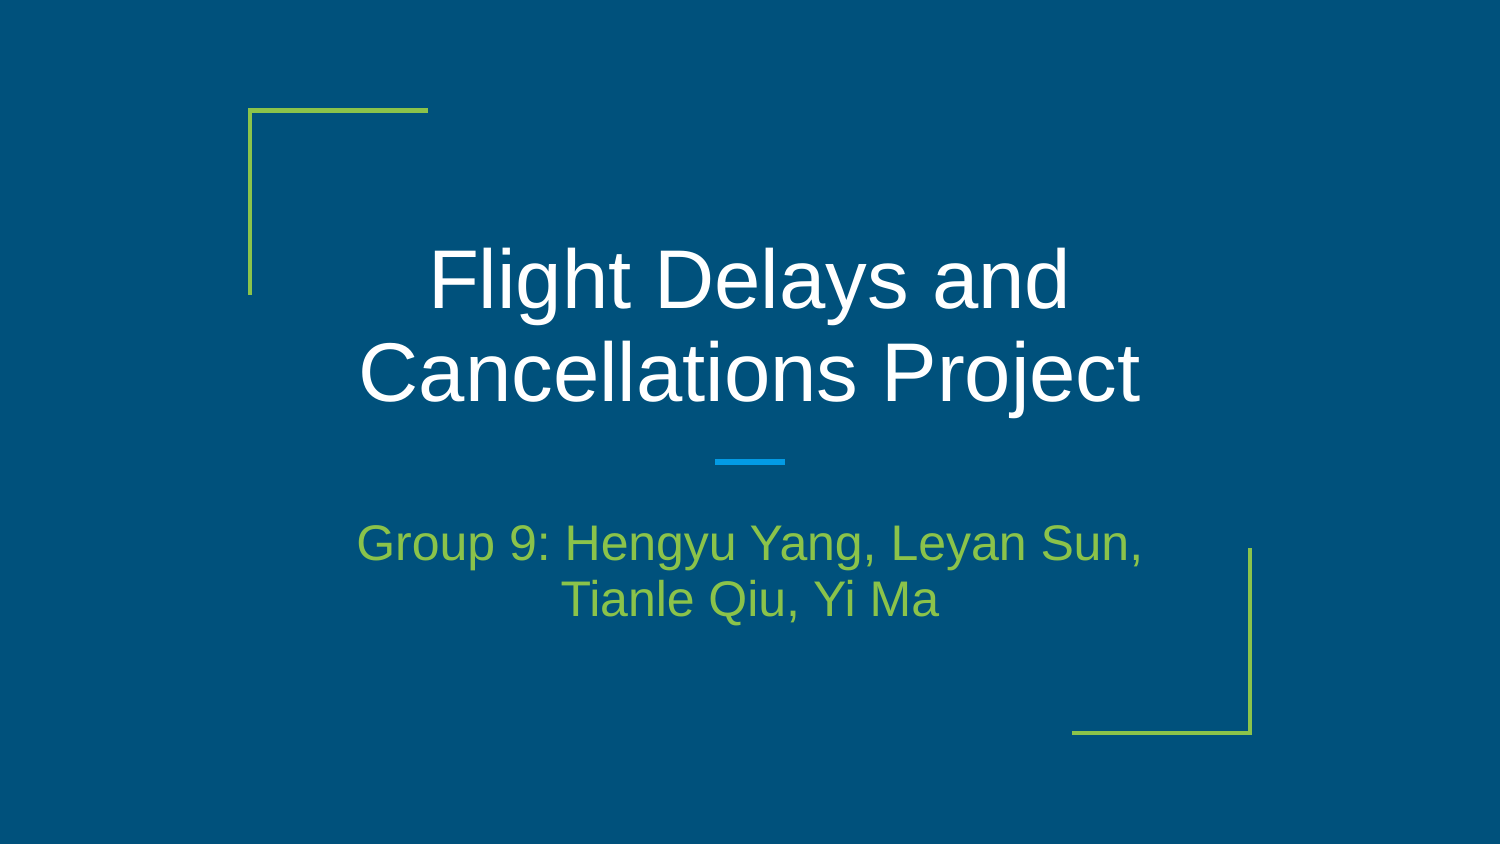

# Flight Delays and Cancellations Project
Group 9: Hengyu Yang, Leyan Sun, Tianle Qiu, Yi Ma